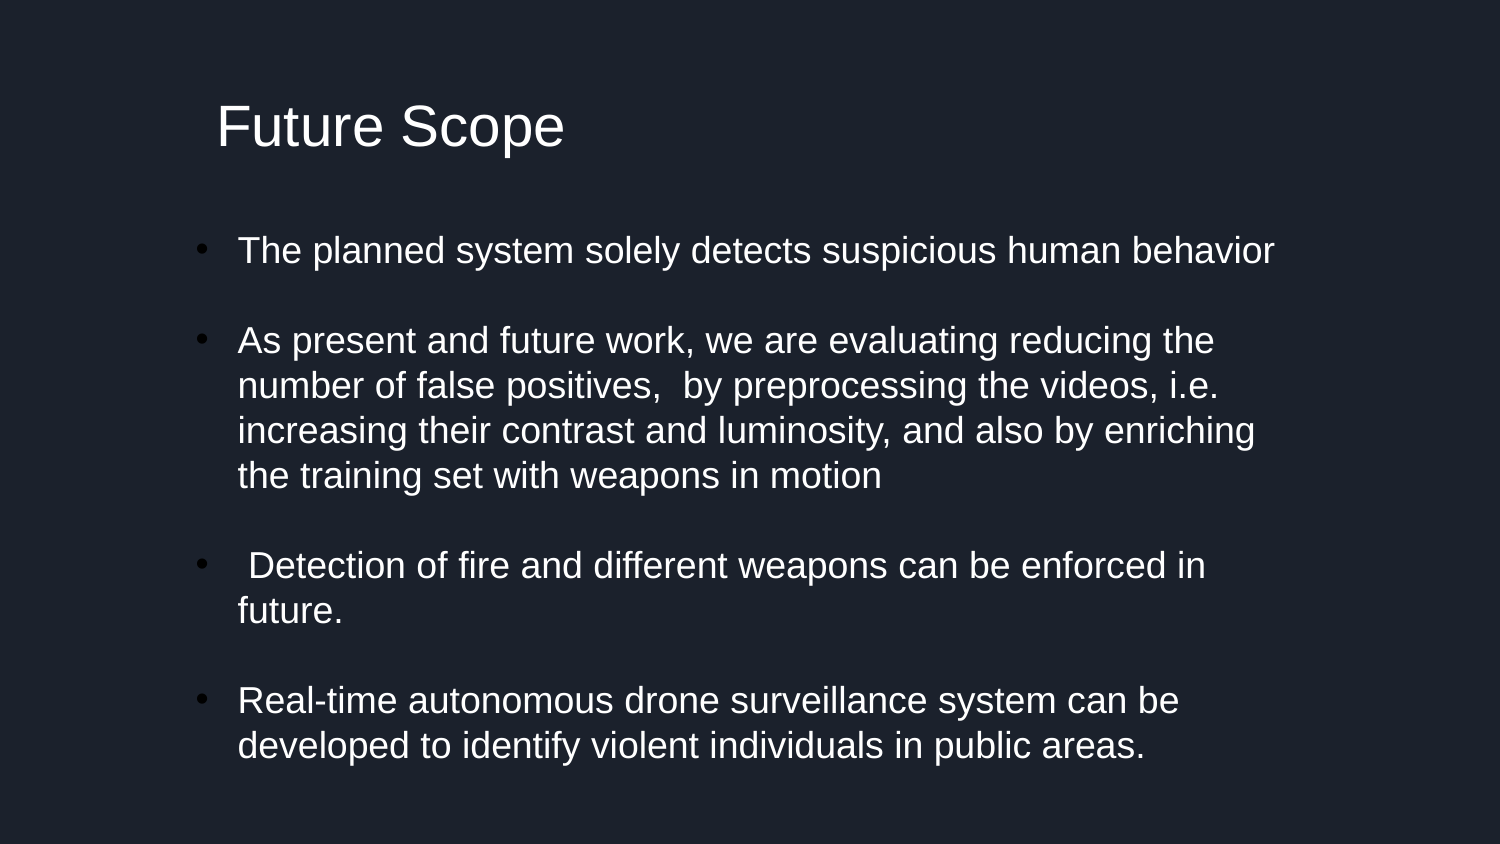

# Future Scope

The planned system solely detects suspicious human behavior

As present and future work, we are evaluating reducing the number of false positives,  by preprocessing the videos, i.e. increasing their contrast and luminosity, and also by enriching the training set with weapons in motion

 Detection of fire and different weapons can be enforced in future.

Real-time autonomous drone surveillance system can be developed to identify violent individuals in public areas.